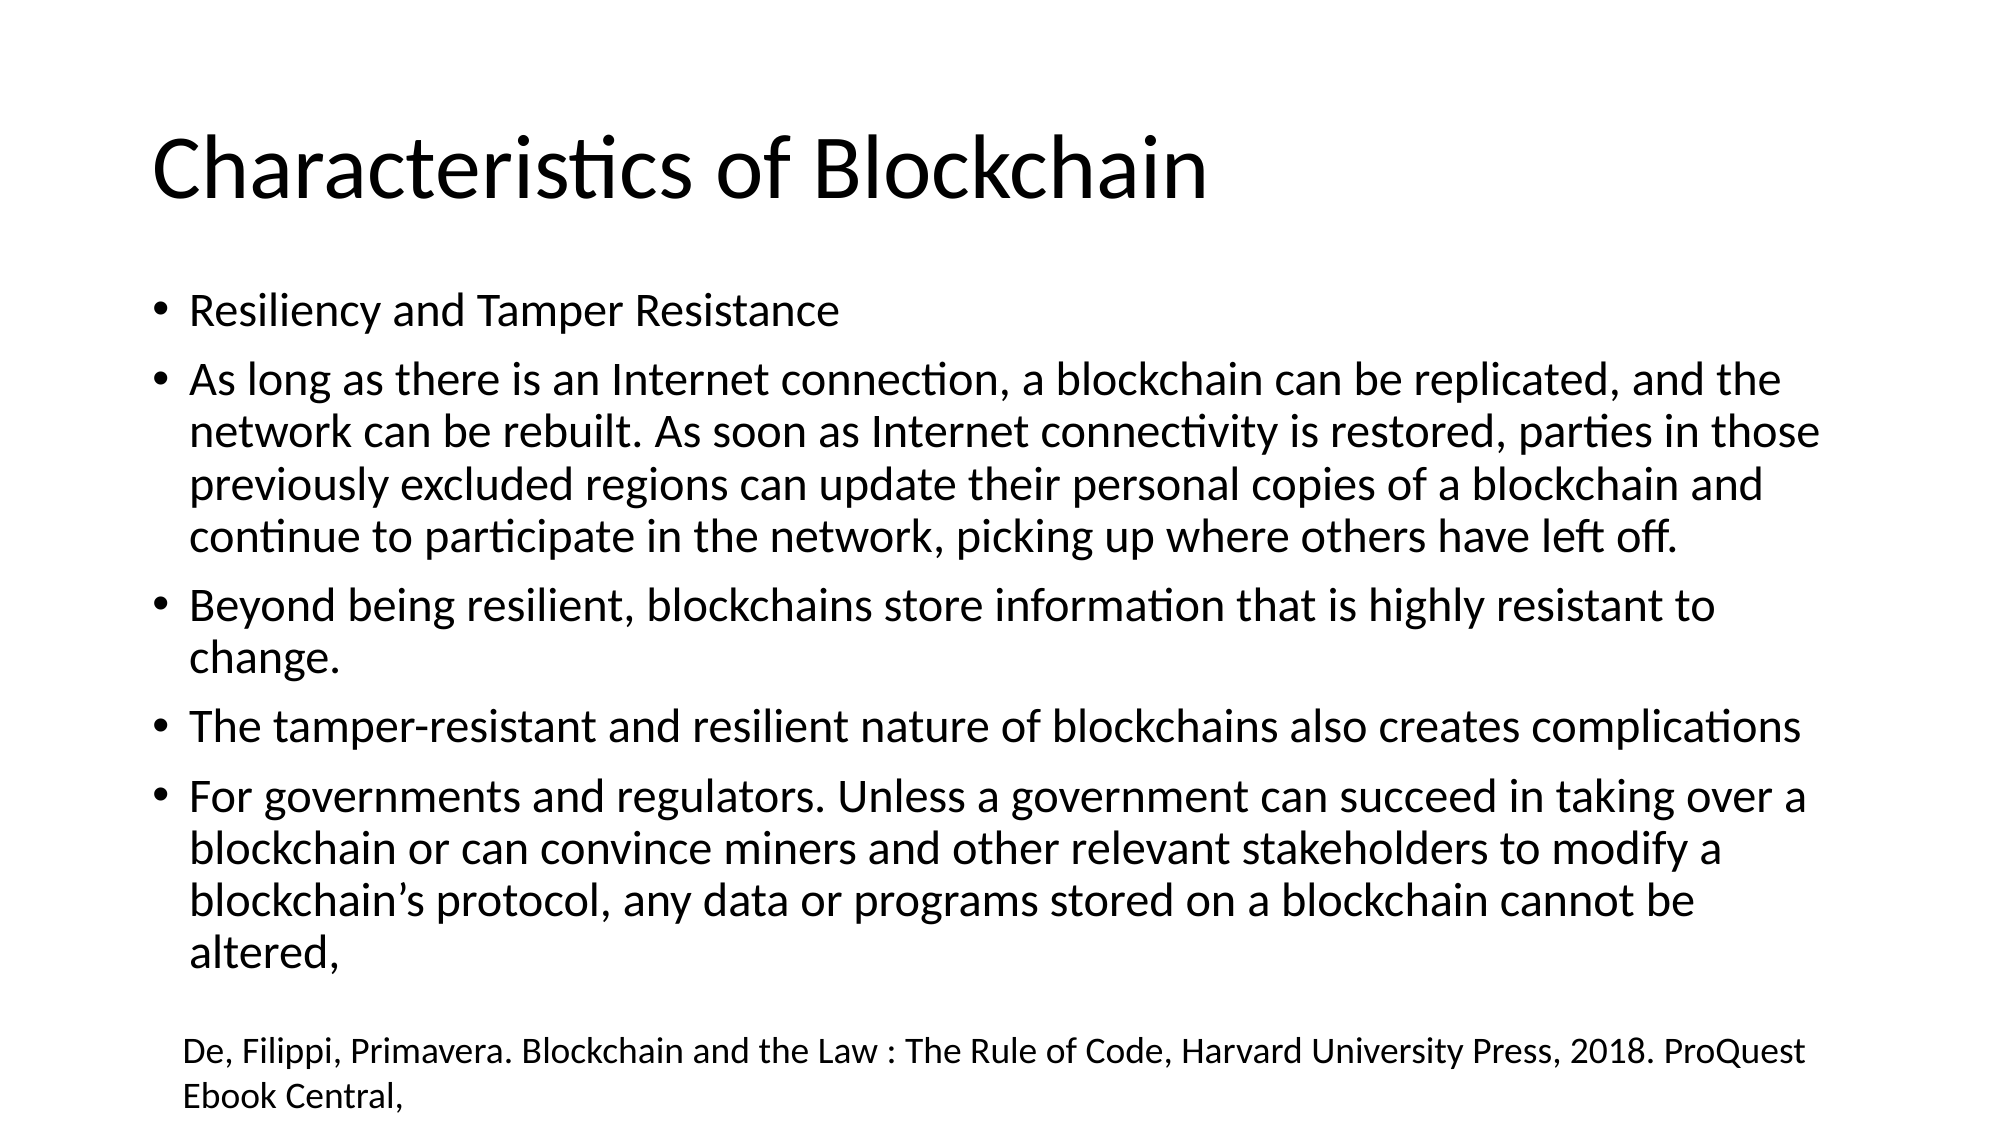

# Characteristics of Blockchain
Resiliency and Tamper Resistance
As long as there is an Internet connection, a blockchain can be replicated, and the network can be rebuilt. As soon as Internet connectivity is restored, parties in those previously excluded regions can update their personal copies of a blockchain and continue to participate in the network, picking up where others have left off.
Beyond being resilient, blockchains store information that is highly resistant to change.
The tamper-resistant and resilient nature of blockchains also creates complications
For governments and regulators. Unless a government can succeed in taking over a blockchain or can convince miners and other relevant stakeholders to modify a blockchain’s protocol, any data or programs stored on a blockchain cannot be altered,
De, Filippi, Primavera. Blockchain and the Law : The Rule of Code, Harvard University Press, 2018. ProQuest Ebook Central,